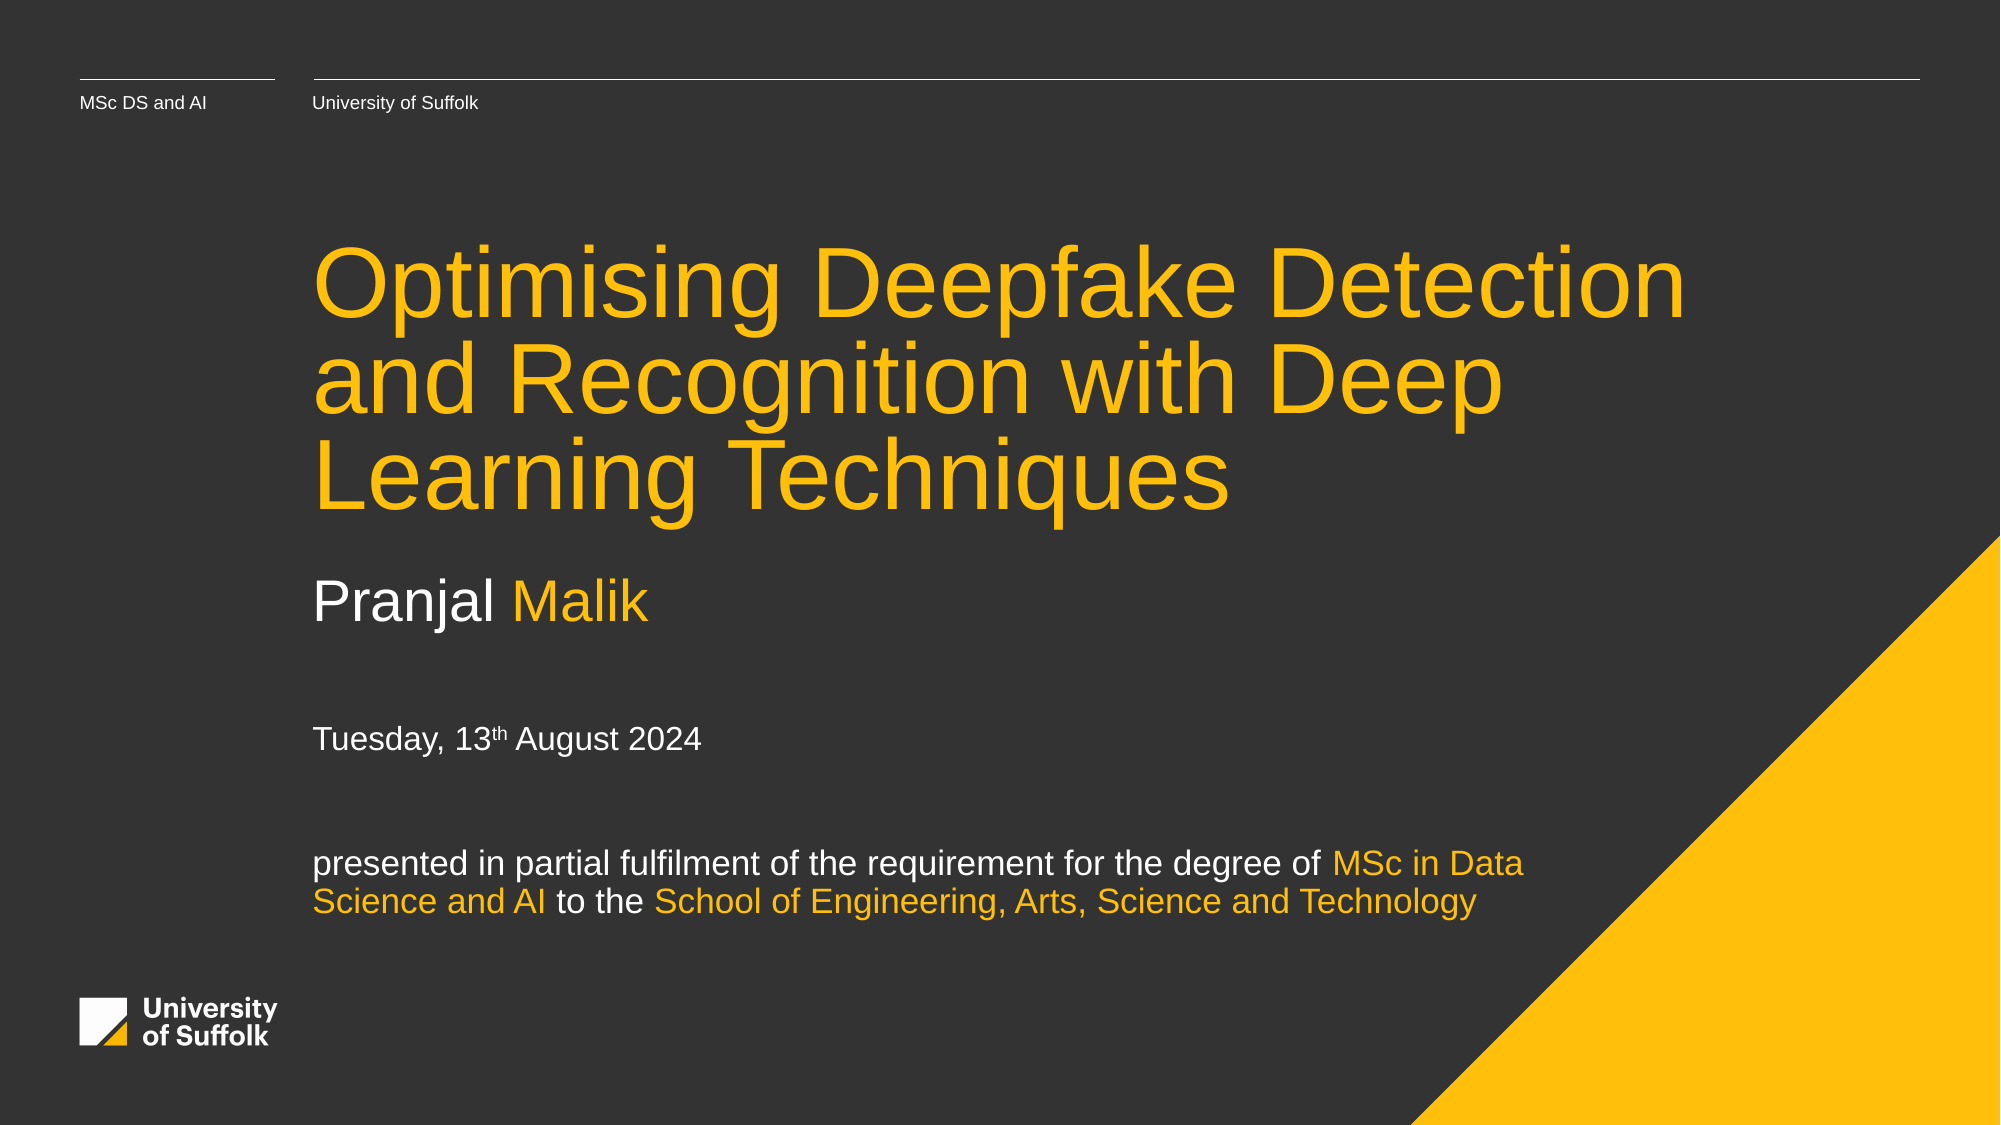

MSc DS and AI
University of Suffolk
# Optimising Deepfake Detection and Recognition with Deep Learning Techniques
Pranjal Malik

Tuesday, 13th August 2024

presented in partial fulfilment of the requirement for the degree of MSc in Data Science and AI to the School of Engineering, Arts, Science and Technology